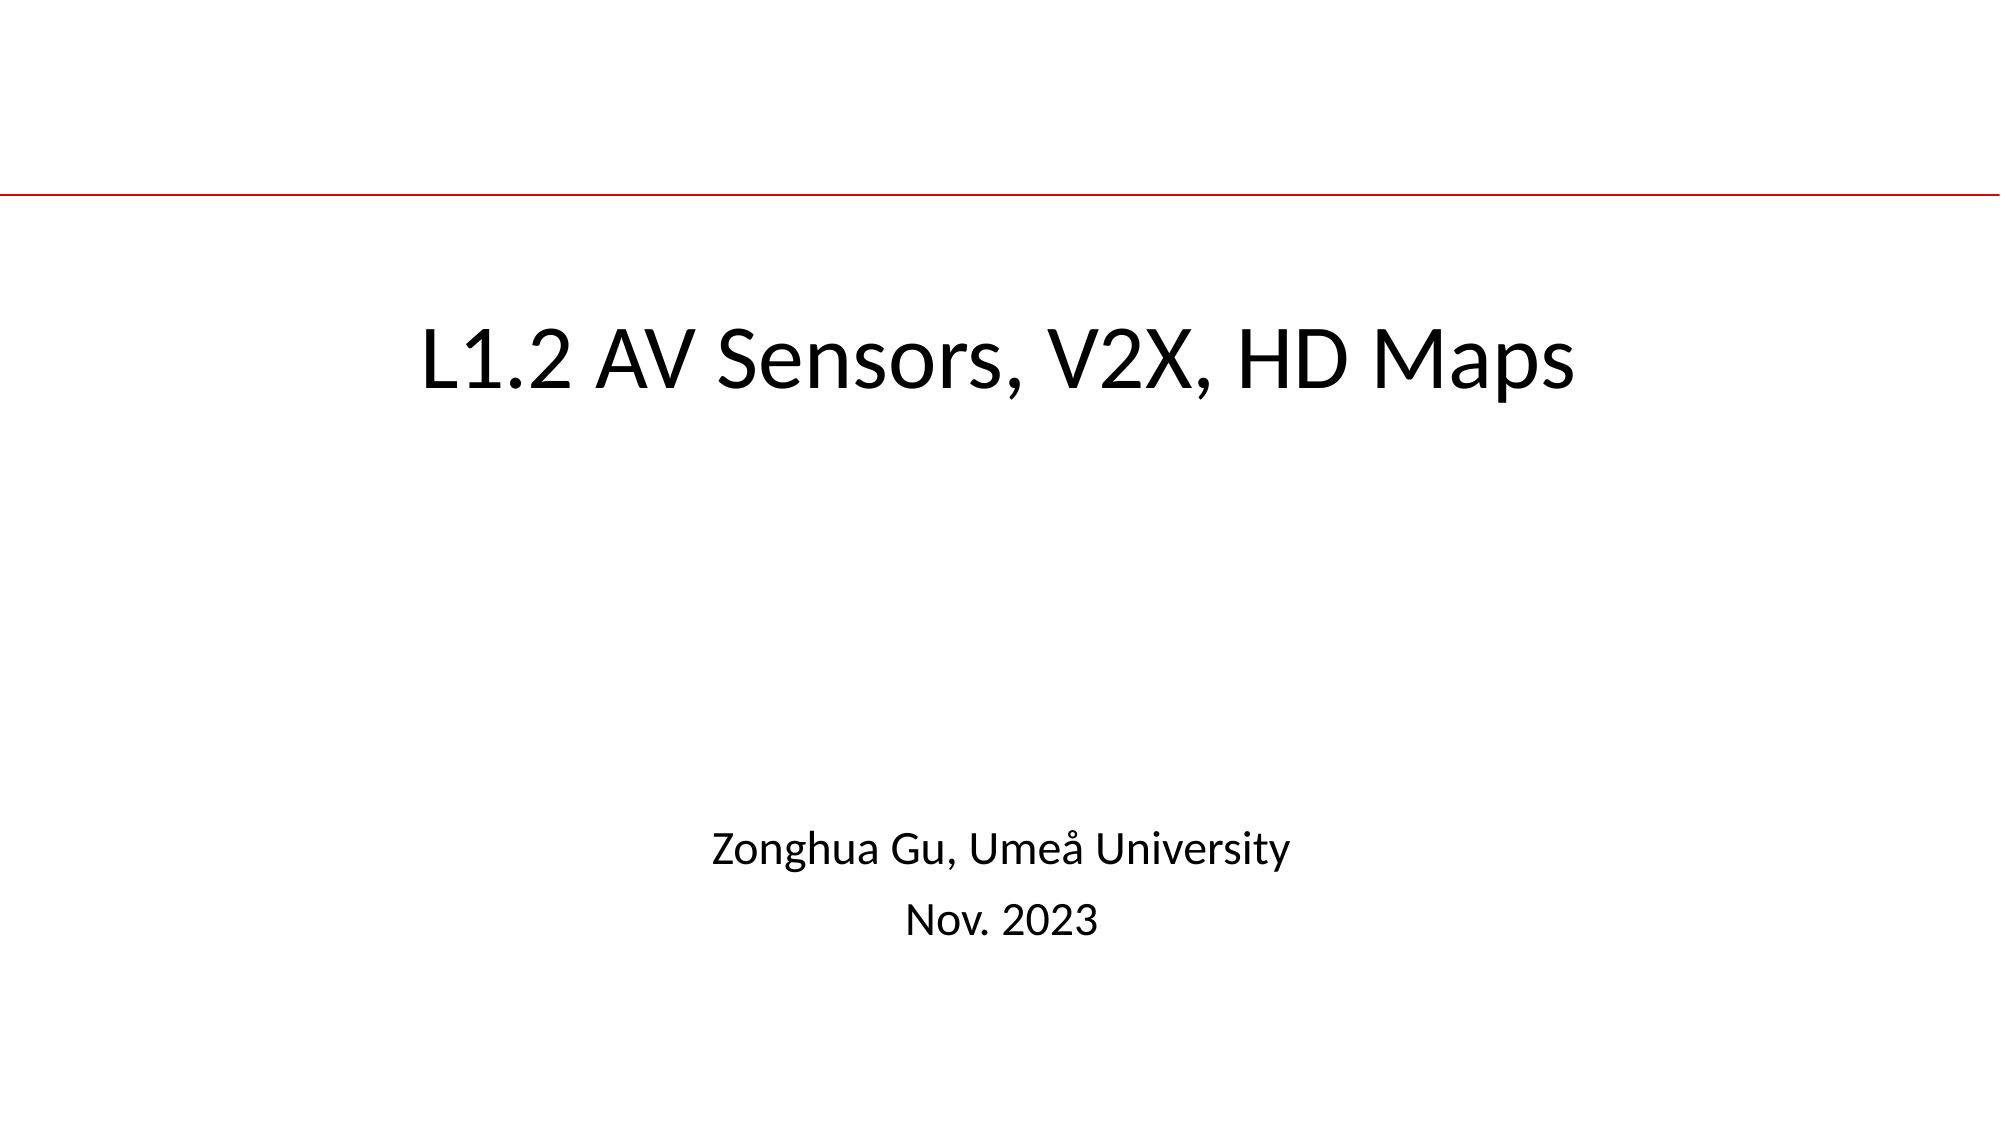

# L1.2 AV Sensors, V2X, HD Maps

Zonghua Gu, Umeå University
Nov. 2023